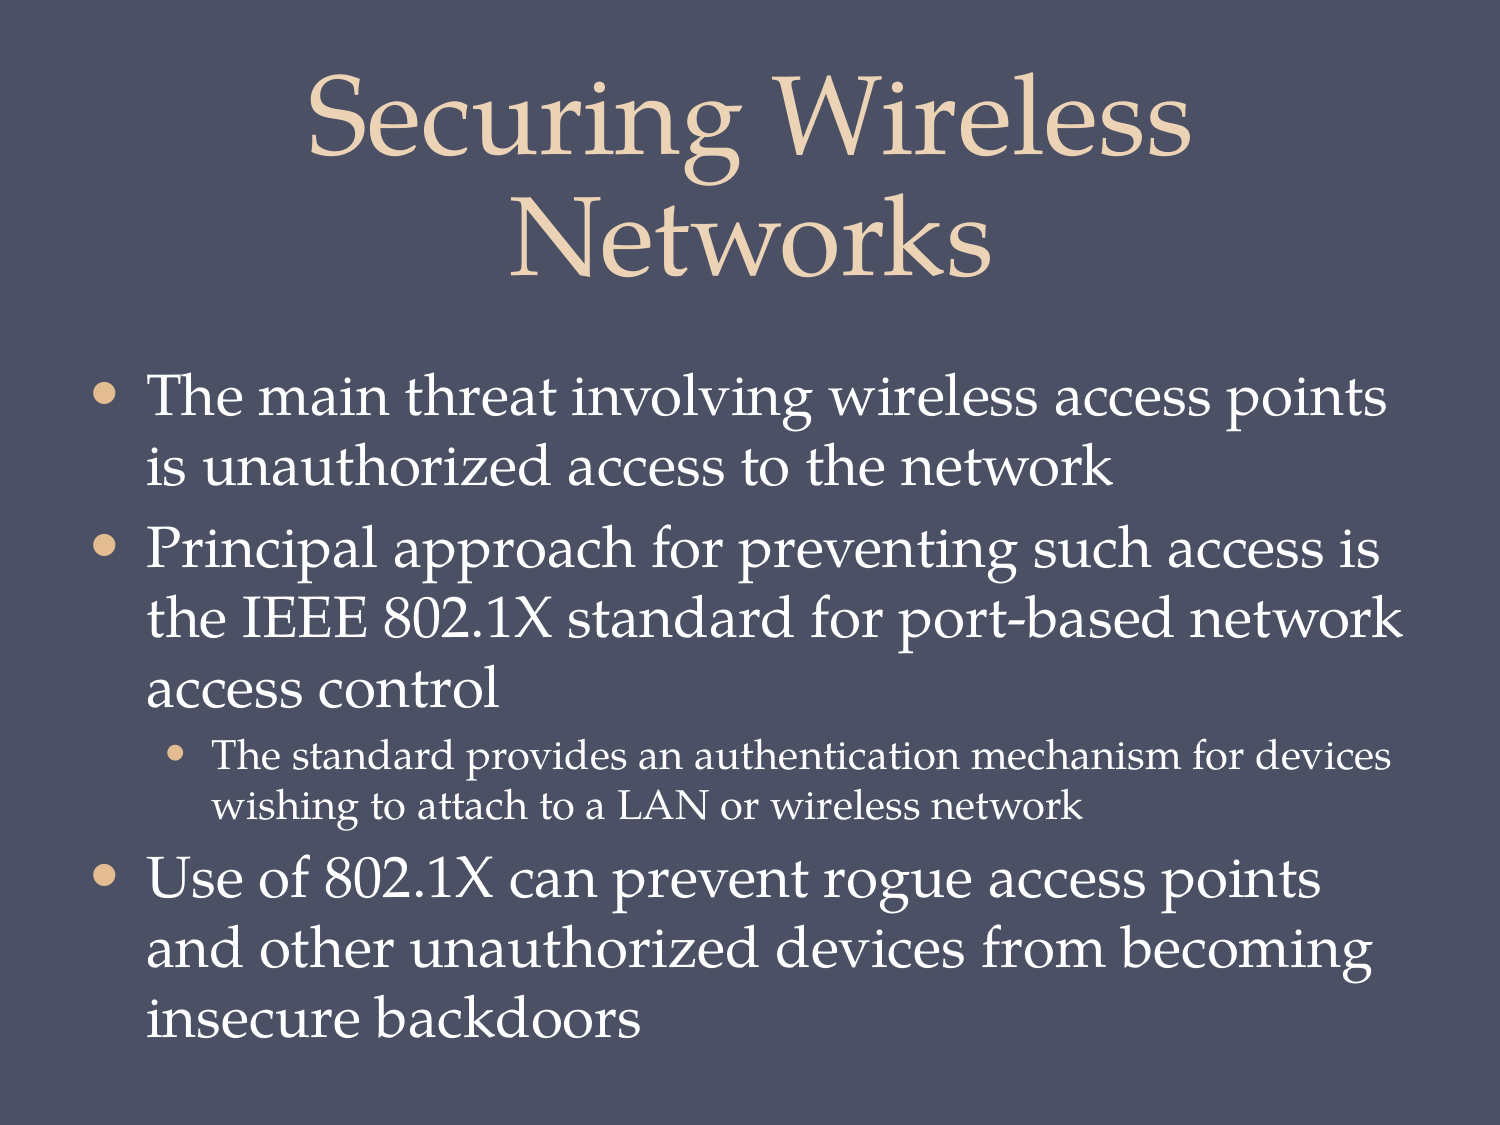

# Securing Wireless Networks
The main threat involving wireless access points is unauthorized access to the network
Principal approach for preventing such access is the IEEE 802.1X standard for port-based network access control
The standard provides an authentication mechanism for devices wishing to attach to a LAN or wireless network
Use of 802.1X can prevent rogue access points and other unauthorized devices from becoming insecure backdoors